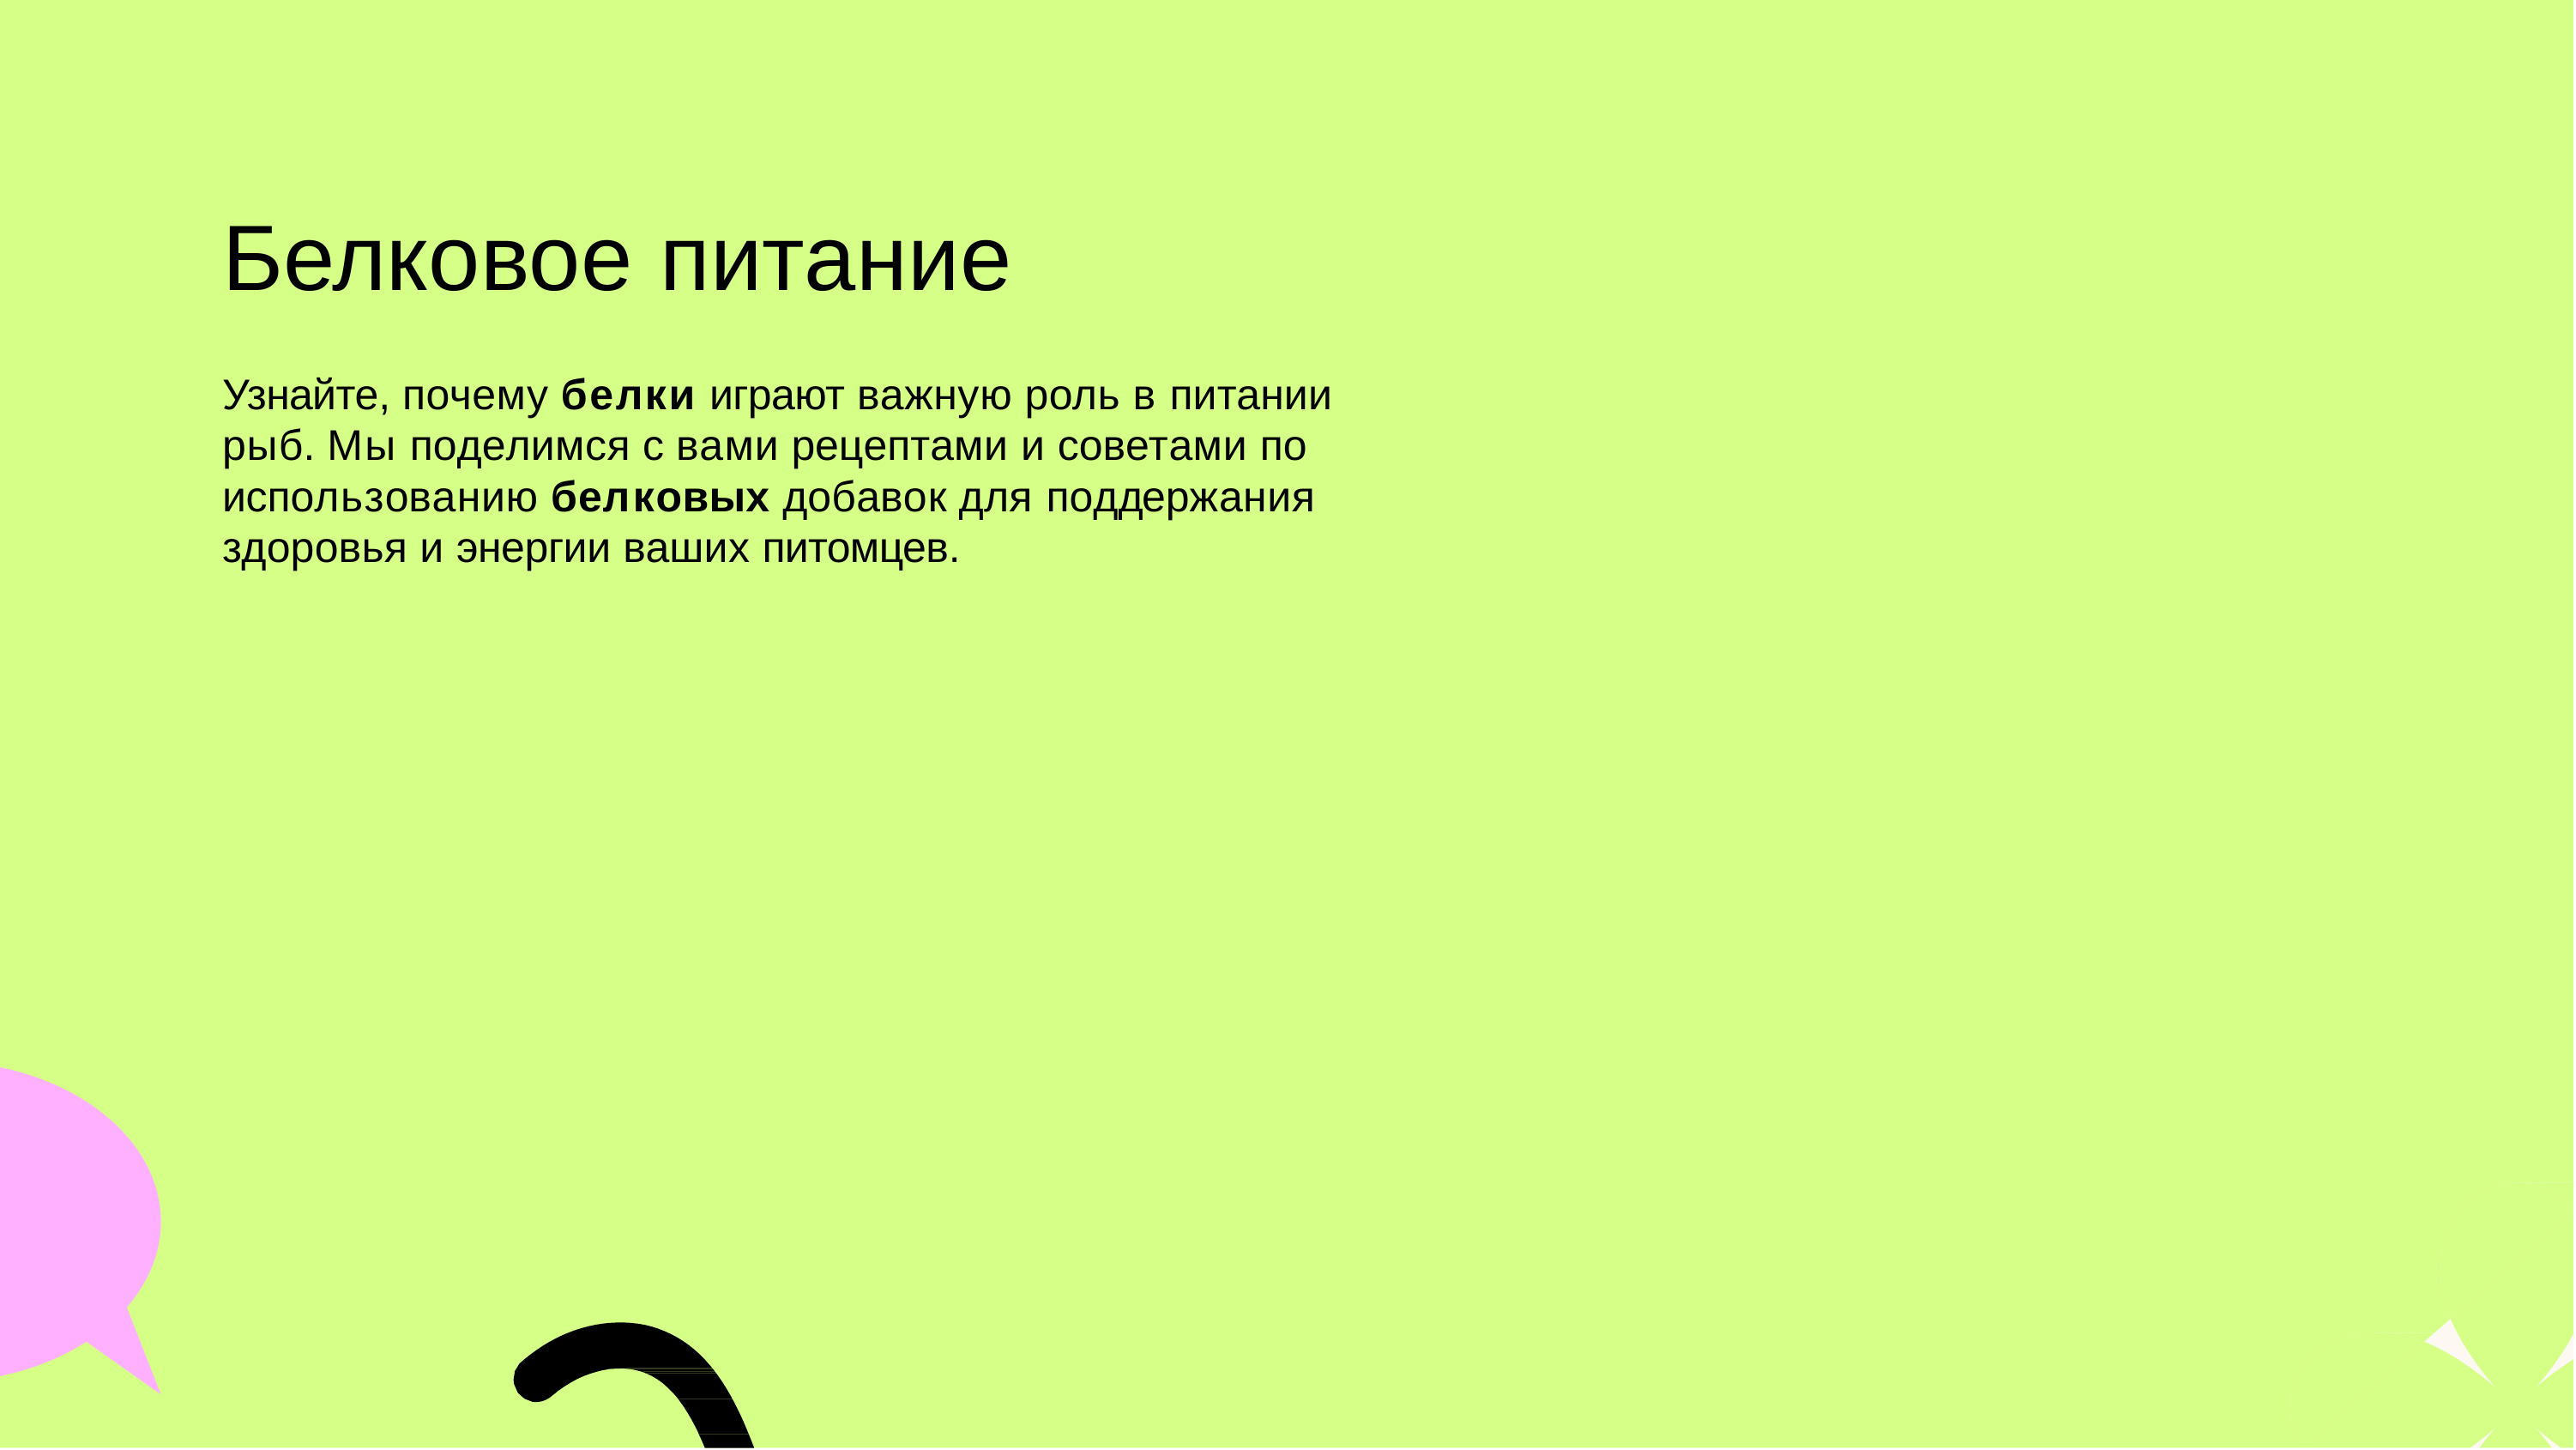

# Белковое питание
Узнайте, почему белки играют важную роль в питании  рыб. Мы поделимся с вами рецептами и советами по  использованию белковых добавок для поддержания  здоровья и энергии ваших питомцев.